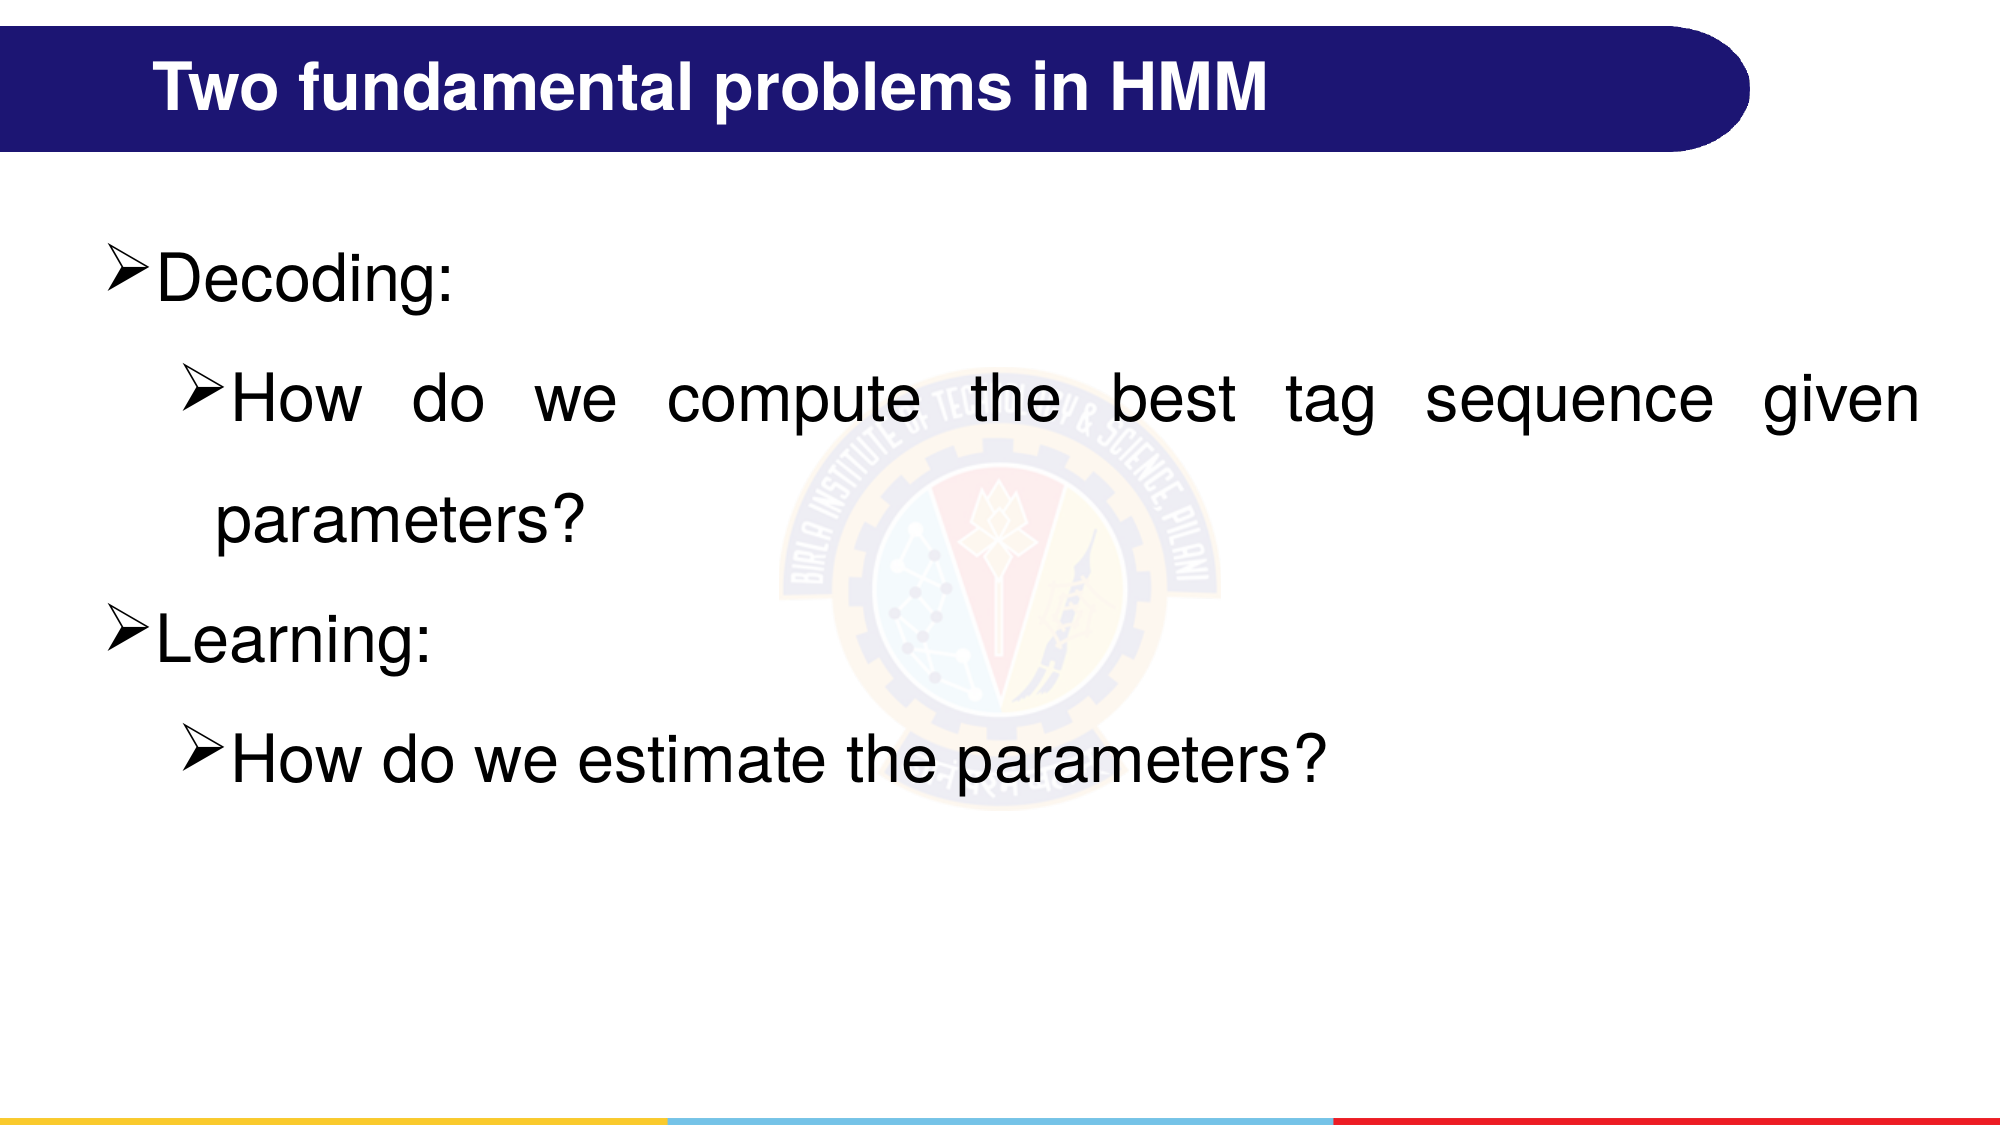

# Two fundamental problems in HMM
Decoding:
How do we compute the best tag sequence given parameters?
Learning:
How do we estimate the parameters?